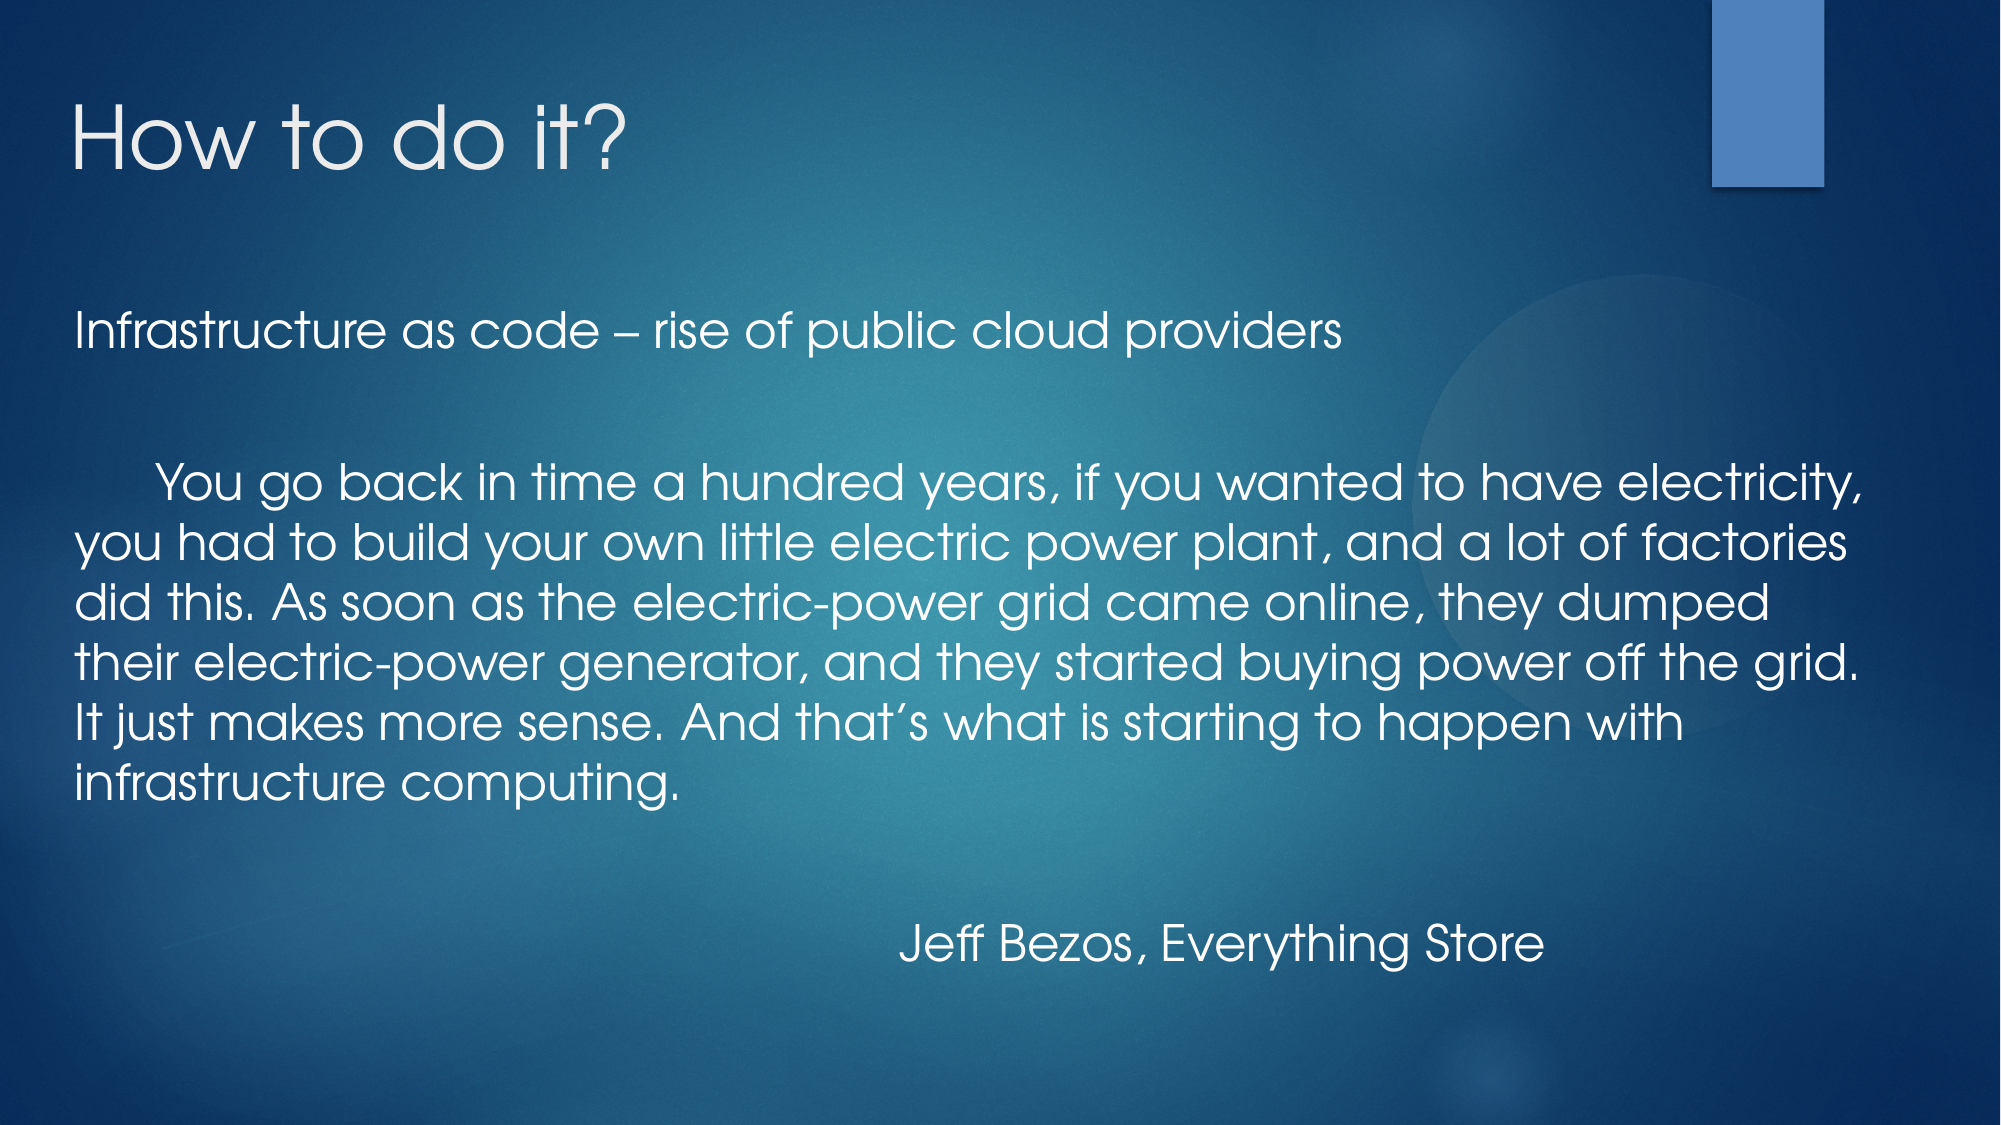

How to do it?

Infrastructure as code – rise of public cloud providers

       You go back in time a hundred years, if you wanted to have electricity, you had to build your own little electric power plant, and a lot of factories did this. As soon as the electric-power grid came online, they dumped their electric-power generator, and they started buying power off the grid. It just makes more sense. And that’s what is starting to happen with infrastructure computing.

                                                            Jeff Bezos, Everything Store